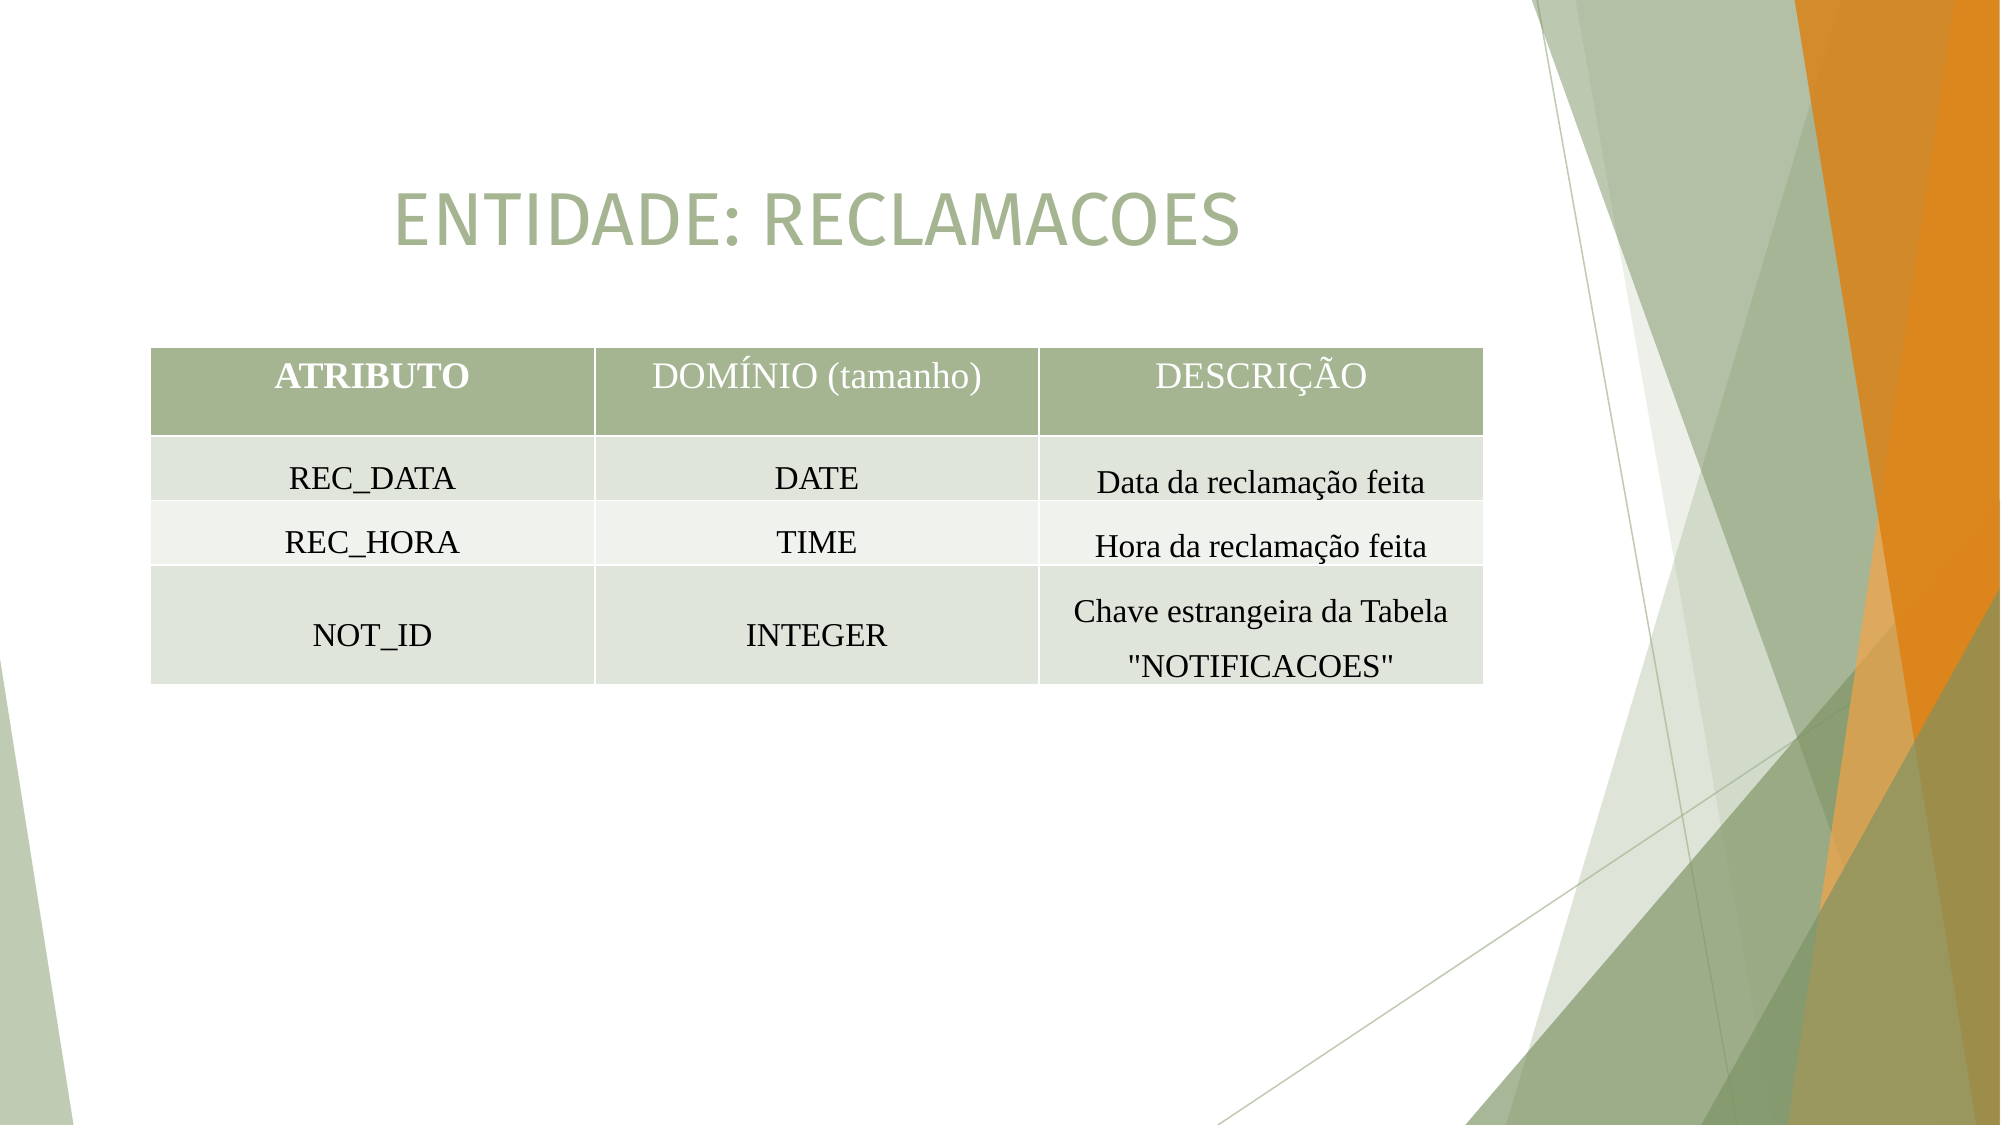

# ENTIDADE: RECLAMACOES
| ATRIBUTO | DOMÍNIO (tamanho) | DESCRIÇÃO |
| --- | --- | --- |
| REC\_DATA | DATE | Data da reclamação feita |
| REC\_HORA | TIME | Hora da reclamação feita |
| NOT\_ID | INTEGER | Chave estrangeira da Tabela "NOTIFICACOES" |